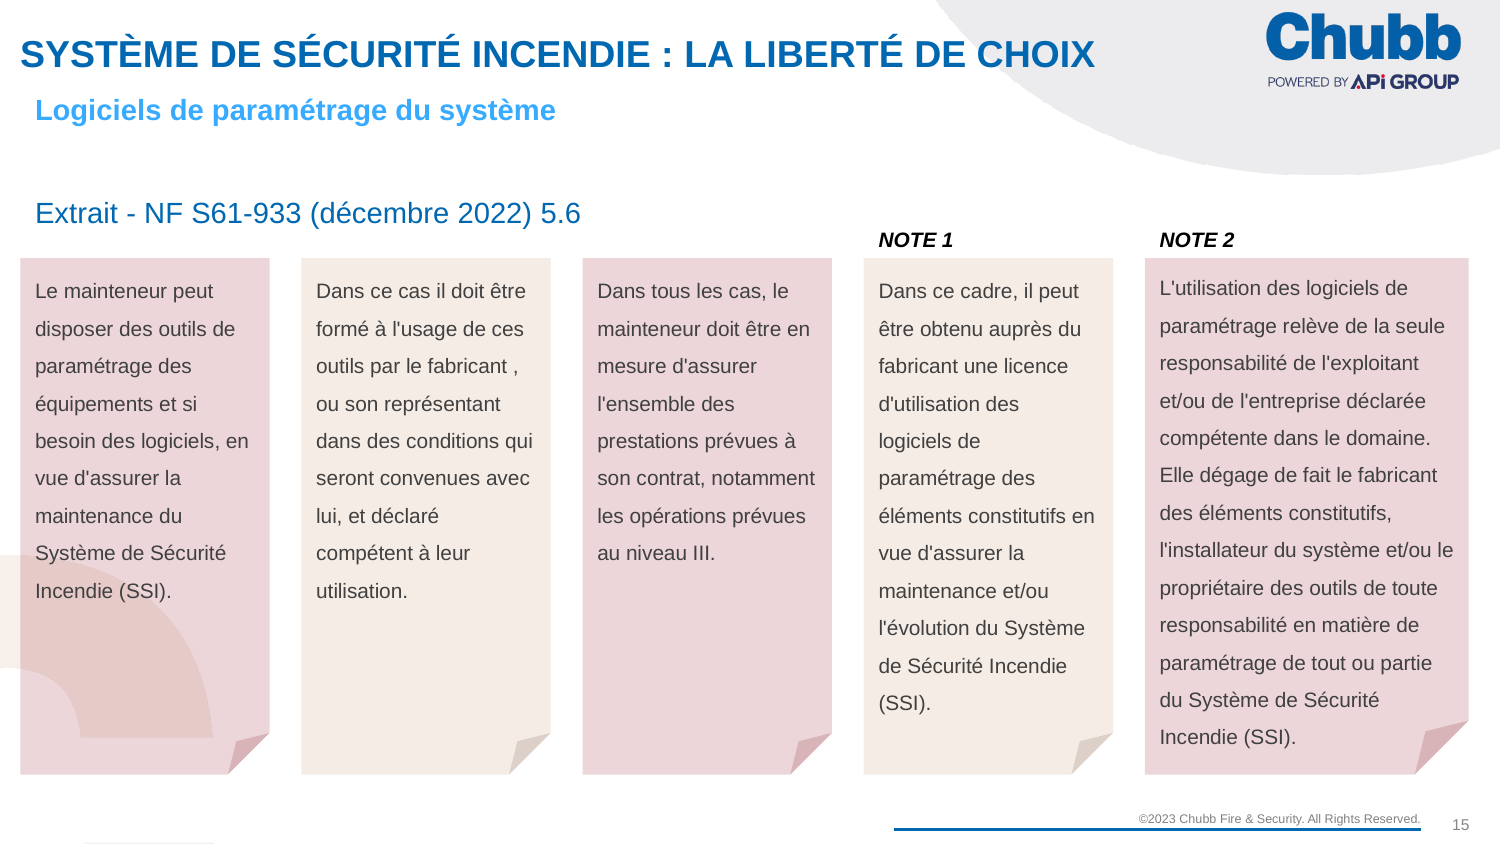

# Système de sécurité incendie : La liberté de choix
Logiciels de paramétrage du système
Extrait - NF S61-933 (décembre 2022) 5.6
NOTE 1
NOTE 2
L'utilisation des logiciels de paramétrage relève de la seule responsabilité de l'exploitant et/ou de l'entreprise déclarée compétente dans le domaine.
Elle dégage de fait le fabricant des éléments constitutifs, l'installateur du système et/ou le propriétaire des outils de toute responsabilité en matière de paramétrage de tout ou partie du Système de Sécurité Incendie (SSI).

Le mainteneur peut disposer des outils de paramétrage des équipements et si besoin des logiciels, en vue d'assurer la maintenance du Système de Sécurité Incendie (SSI).
Dans ce cas il doit être formé à l'usage de ces outils par le fabricant , ou son représentant dans des conditions qui seront convenues avec lui, et déclaré compétent à leur utilisation.
Dans tous les cas, le mainteneur doit être en mesure d'assurer l'ensemble des prestations prévues à son contrat, notamment les opérations prévues au niveau III.
Dans ce cadre, il peut être obtenu auprès du fabricant une licence d'utilisation des logiciels de paramétrage des éléments constitutifs en vue d'assurer la maintenance et/ou l'évolution du Système de Sécurité Incendie (SSI).
15